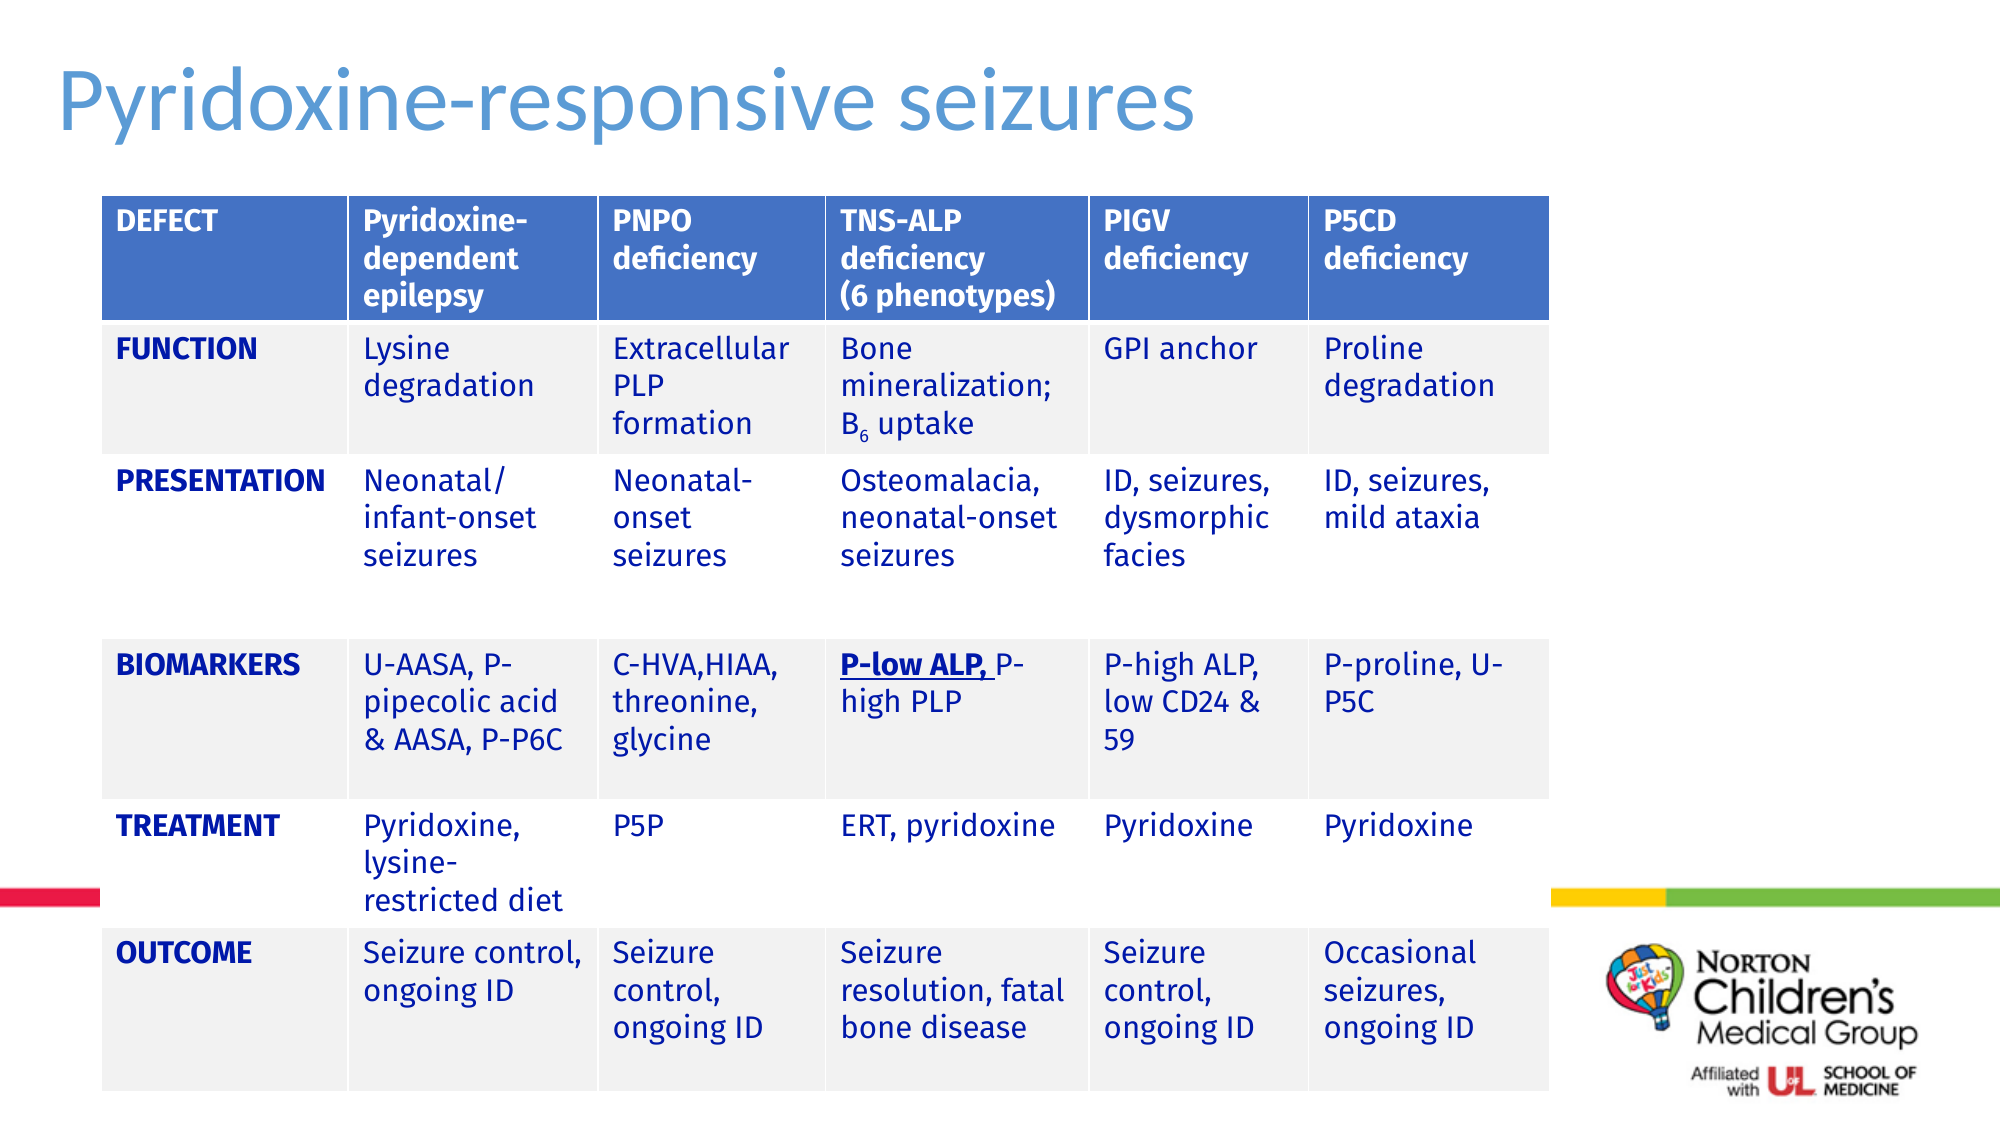

# Pyridoxine-responsive seizures
| DEFECT | Pyridoxine-dependent epilepsy | PNPO deficiency | TNS-ALP deficiency (6 phenotypes) | PIGV deficiency | P5CD deficiency |
| --- | --- | --- | --- | --- | --- |
| FUNCTION | Lysine degradation | Extracellular PLP formation | Bone mineralization; B6 uptake | GPI anchor | Proline degradation |
| PRESENTATION | Neonatal/ infant-onset seizures | Neonatal-onset seizures | Osteomalacia, neonatal-onset seizures | ID, seizures, dysmorphic facies | ID, seizures, mild ataxia |
| BIOMARKERS | U-AASA, P-pipecolic acid & AASA, P-P6C | C-HVA,HIAA, threonine, glycine | P-low ALP, P-high PLP | P-high ALP, low CD24 & 59 | P-proline, U-P5C |
| TREATMENT | Pyridoxine, lysine- restricted diet | P5P | ERT, pyridoxine | Pyridoxine | Pyridoxine |
| OUTCOME | Seizure control, ongoing ID | Seizure control, ongoing ID | Seizure resolution, fatal bone disease | Seizure control, ongoing ID | Occasional seizures, ongoing ID |